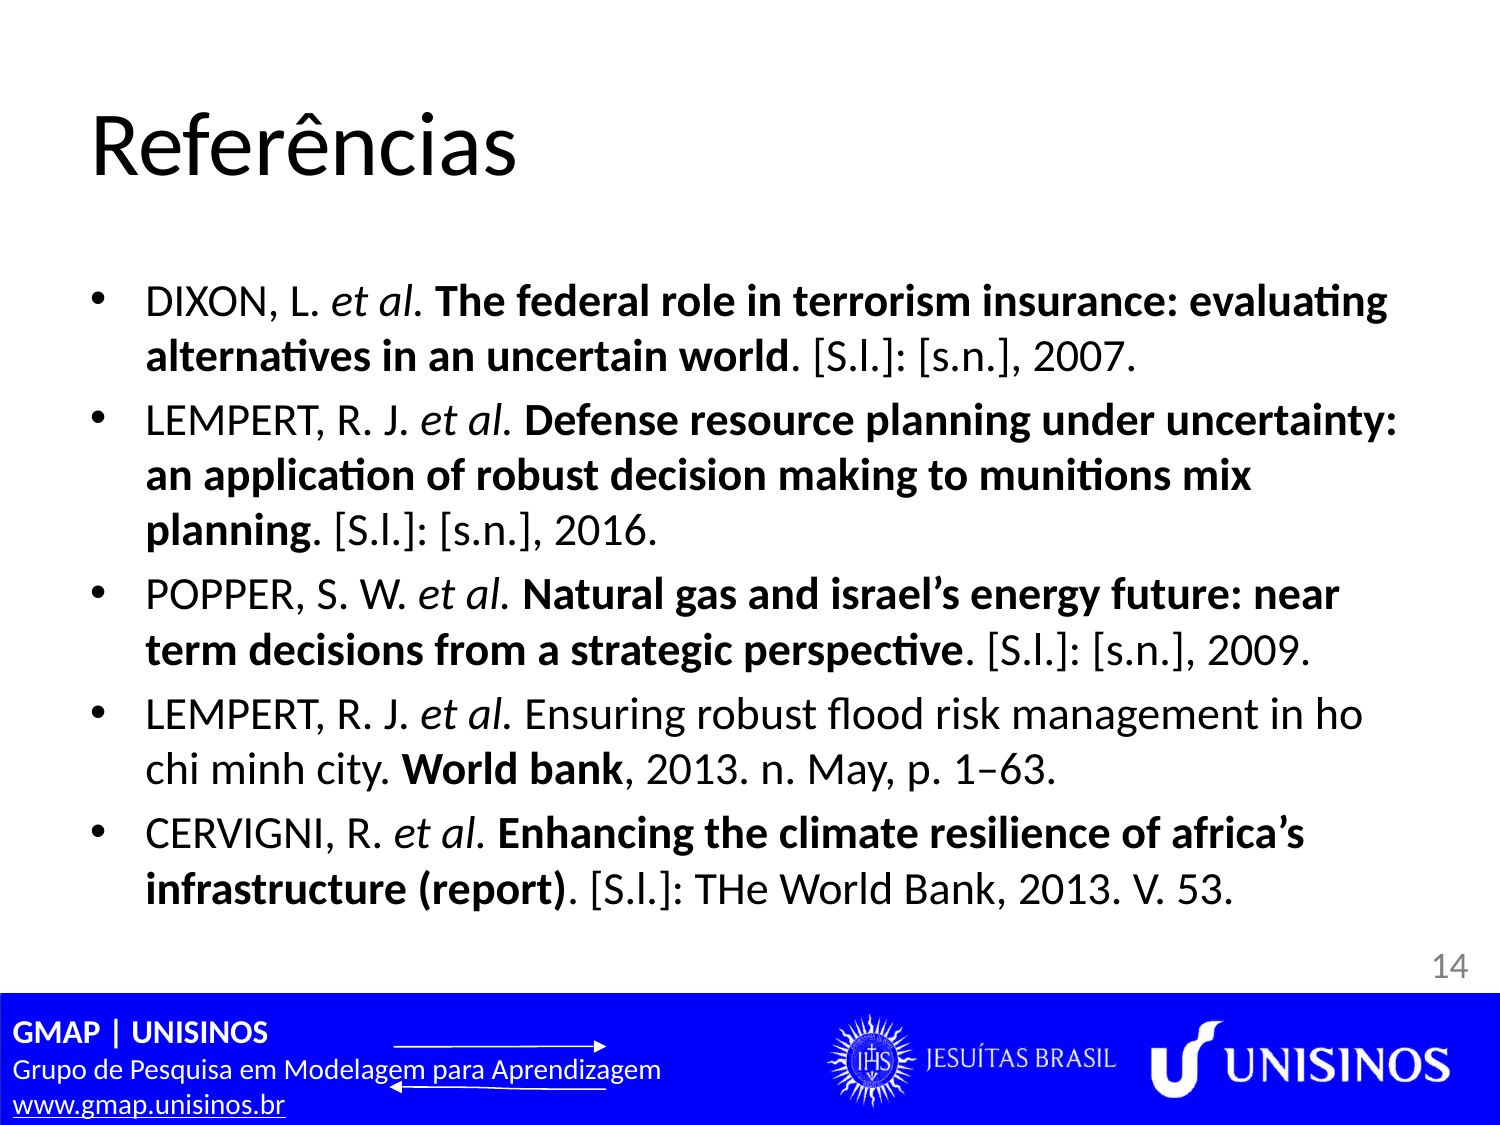

# Referências
DIXON, L. et al. The federal role in terrorism insurance: evaluating alternatives in an uncertain world. [S.l.]: [s.n.], 2007.
LEMPERT, R. J. et al. Defense resource planning under uncertainty: an application of robust decision making to munitions mix planning. [S.l.]: [s.n.], 2016.
POPPER, S. W. et al. Natural gas and israel’s energy future: near term decisions from a strategic perspective. [S.l.]: [s.n.], 2009.
LEMPERT, R. J. et al. Ensuring robust flood risk management in ho chi minh city. World bank, 2013. n. May, p. 1–63.
CERVIGNI, R. et al. Enhancing the climate resilience of africa’s infrastructure (report). [S.l.]: THe World Bank, 2013. V. 53.